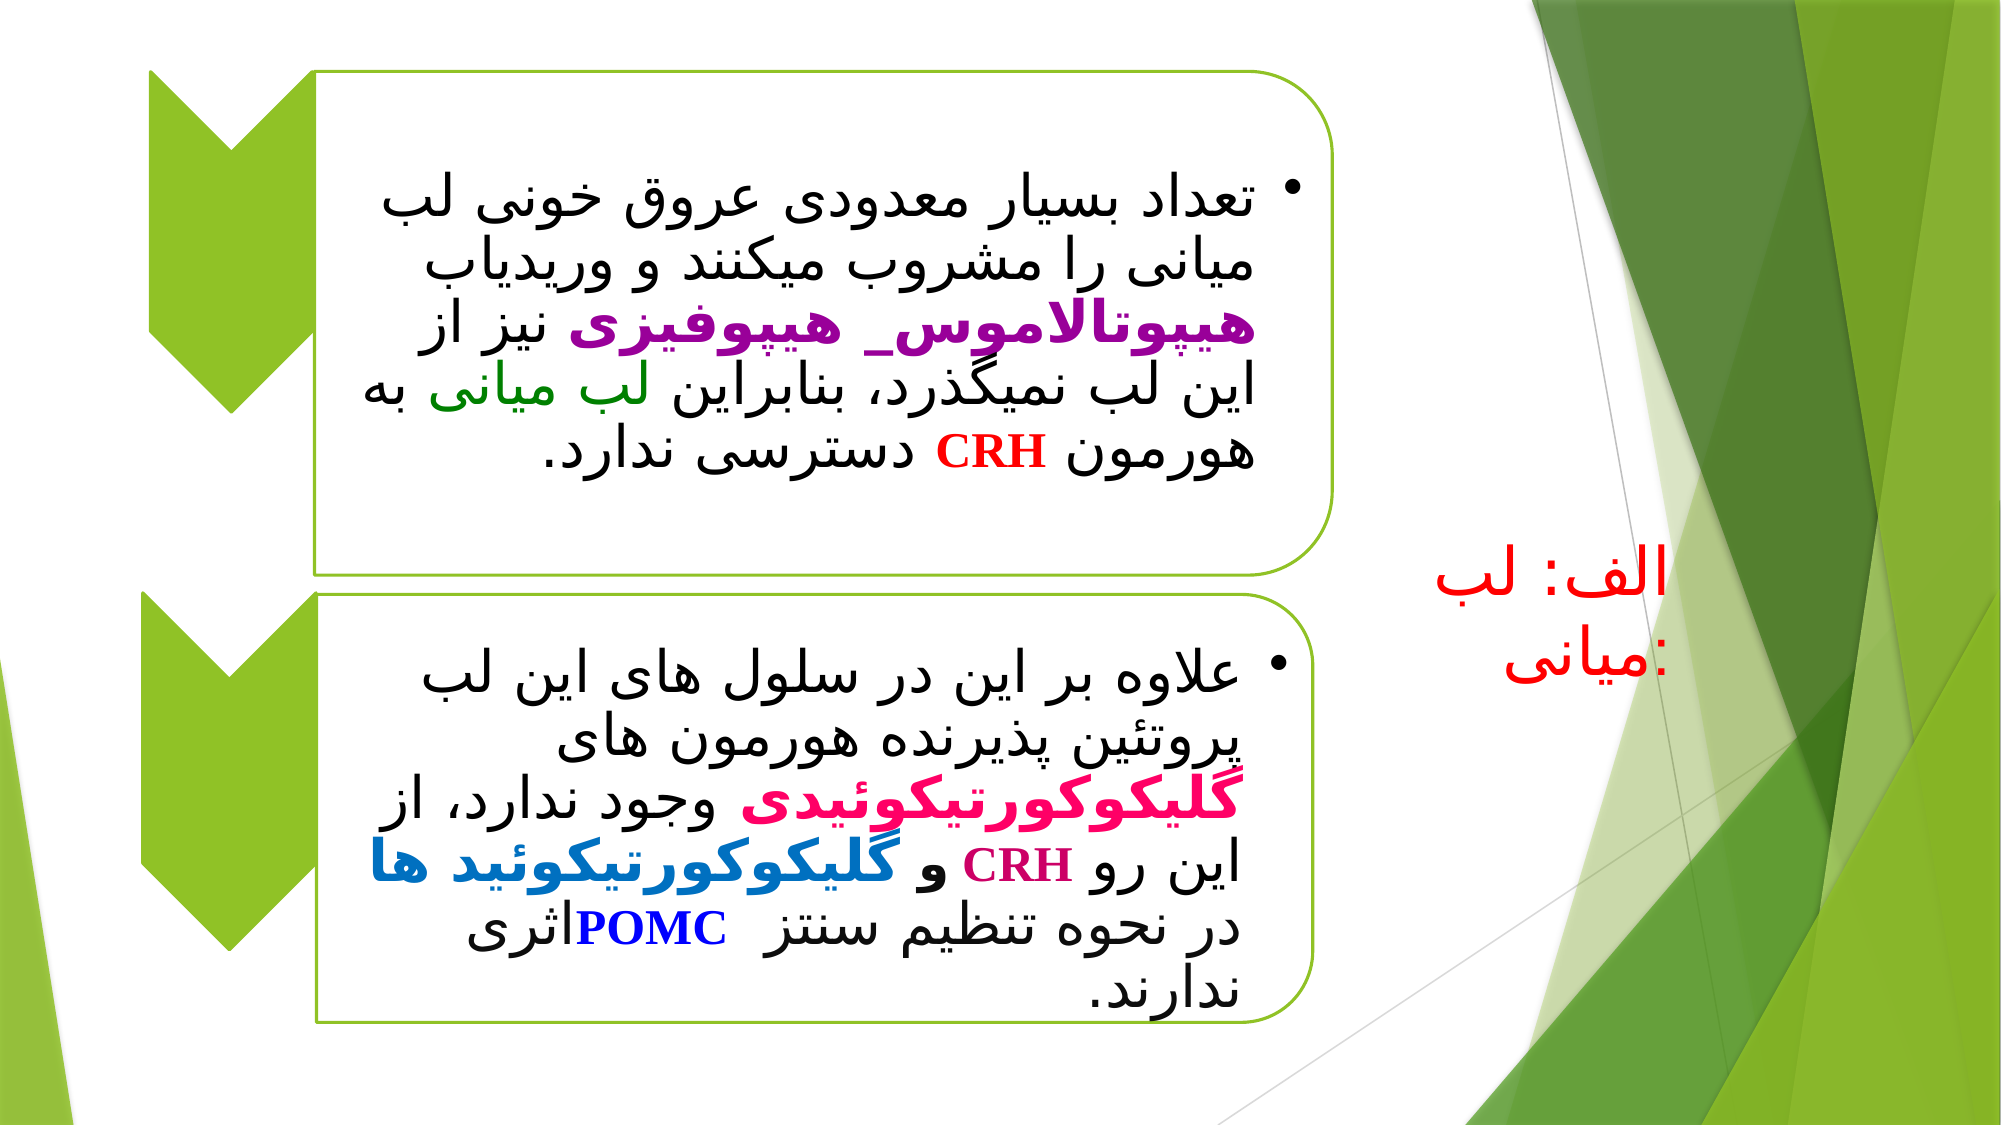

تعداد بسیار معدودی عروق خونی لب میانی را مشروب میکنند و وریدیاب هیپوتالاموس_ هیپوفیزی نیز از این لب نمیگذرد، بنابراین لب میانی به هورمون CRH دسترسی ندارد.

علاوه بر این در سلول های این لب پروتئین پذیرنده هورمون های گلیکوکورتیکوئیدی وجود ندارد، از این رو CRH و گلیکوکورتیکوئید ها در نحوه تنظیم سنتز  POMCاثری ندارند.
الف: لب میانی: